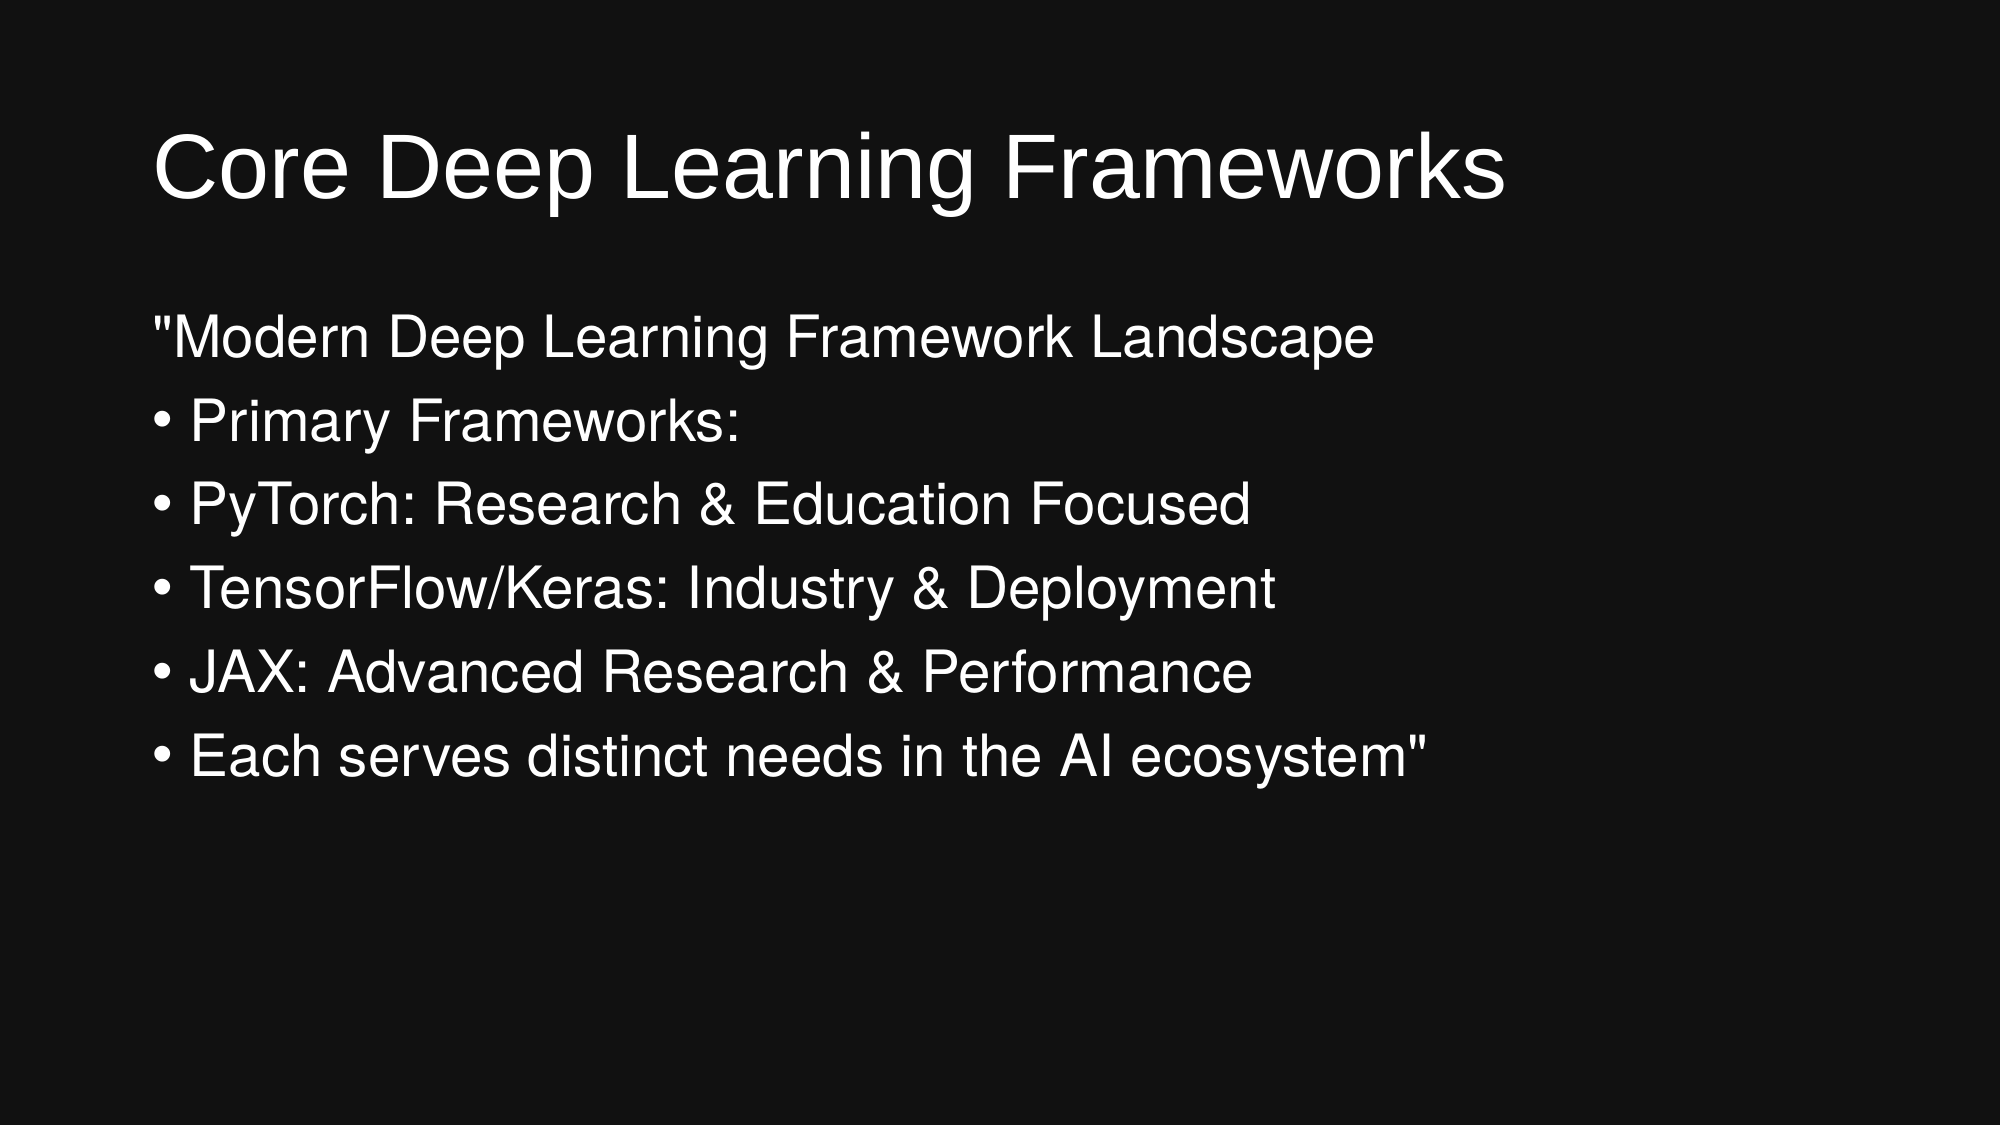

# Core Deep Learning Frameworks
"Modern Deep Learning Framework Landscape
Primary Frameworks:
PyTorch: Research & Education Focused
TensorFlow/Keras: Industry & Deployment
JAX: Advanced Research & Performance
Each serves distinct needs in the AI ecosystem"